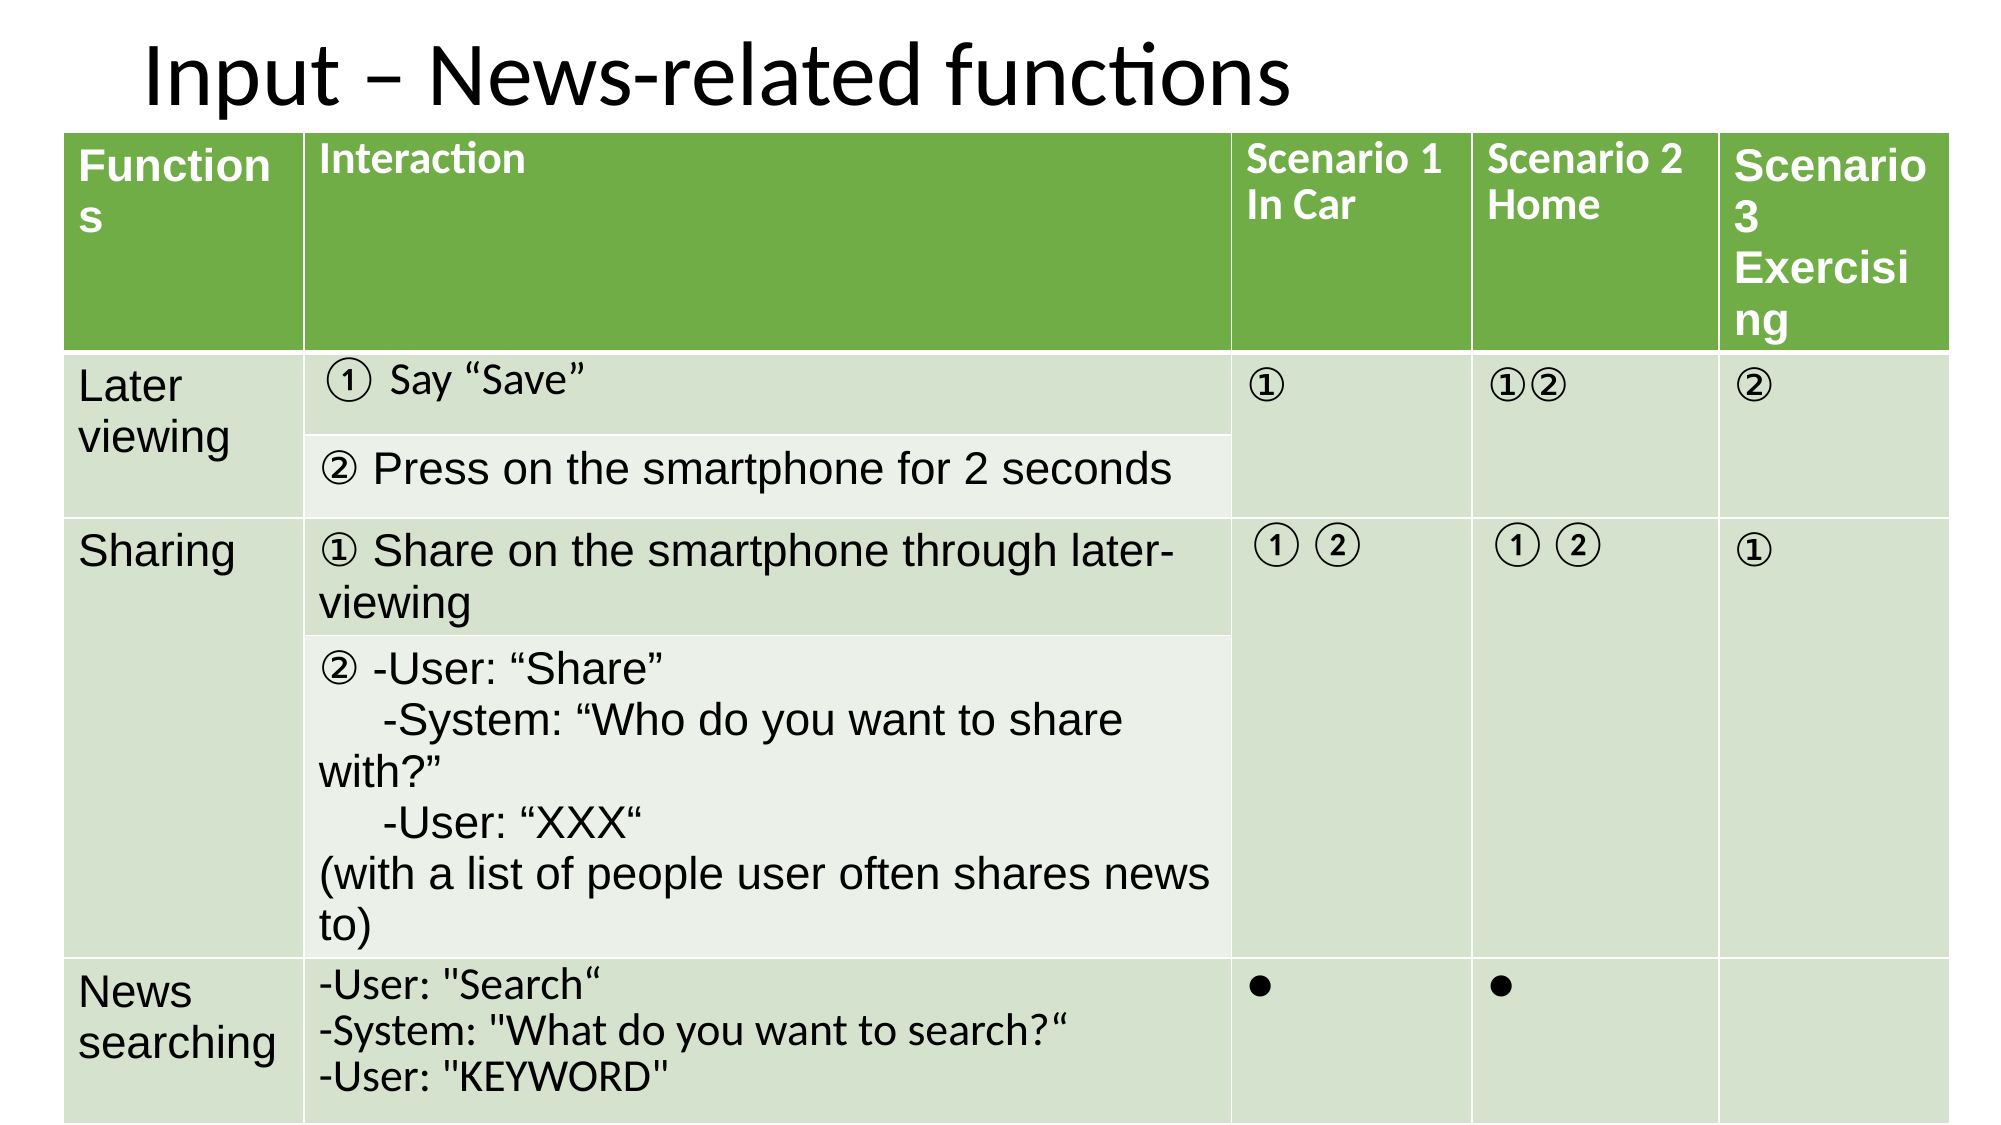

# Input – News-related functions
| Functions | Interaction | Scenario 1 In Car | Scenario 2 Home | Scenario 3 Exercising |
| --- | --- | --- | --- | --- |
| Later viewing | ① Say “Save” | ① | ①② | ② |
|  | ② Press on the smartphone for 2 seconds |  |  |  |
| Sharing | ① Share on the smartphone through later-viewing | ①② | ①② | ① |
|  | ② -User: “Share” -System: “Who do you want to share with?” -User: “XXX“ (with a list of people user often shares news to) |  |  |  |
| News searching | -User: "Search“ -System: "What do you want to search?“ -User: "KEYWORD" | ● | ● |  |
| Related news | Say "Related news" to enter this mode Say "Stop" to exit this mode | ● | ● |  |